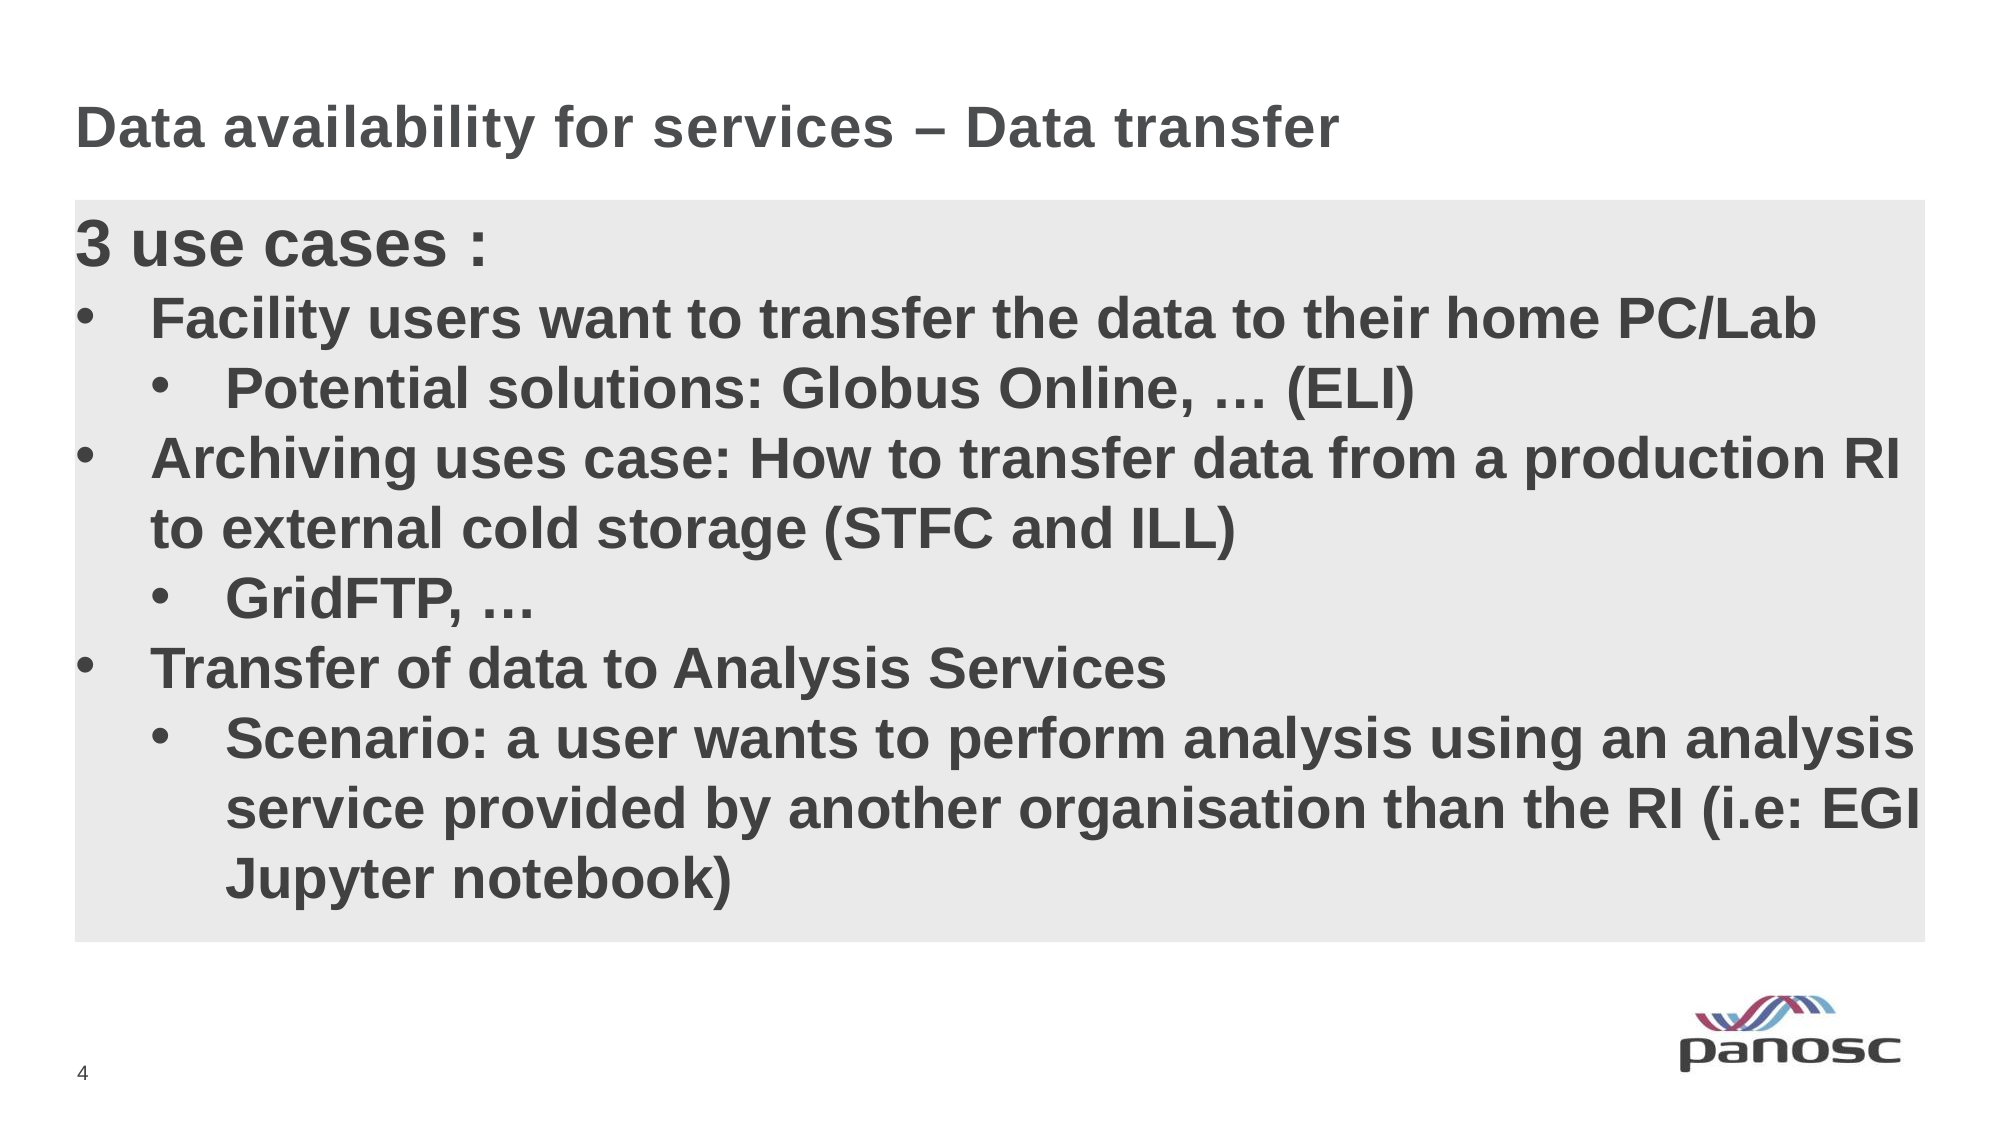

# Data availability for services – Data transfer

3 use cases :
Facility users want to transfer the data to their home PC/Lab
Potential solutions: Globus Online, … (ELI)
Archiving uses case: How to transfer data from a production RI to external cold storage (STFC and ILL)
GridFTP, …
Transfer of data to Analysis Services
Scenario: a user wants to perform analysis using an analysis service provided by another organisation than the RI (i.e: EGI Jupyter notebook)